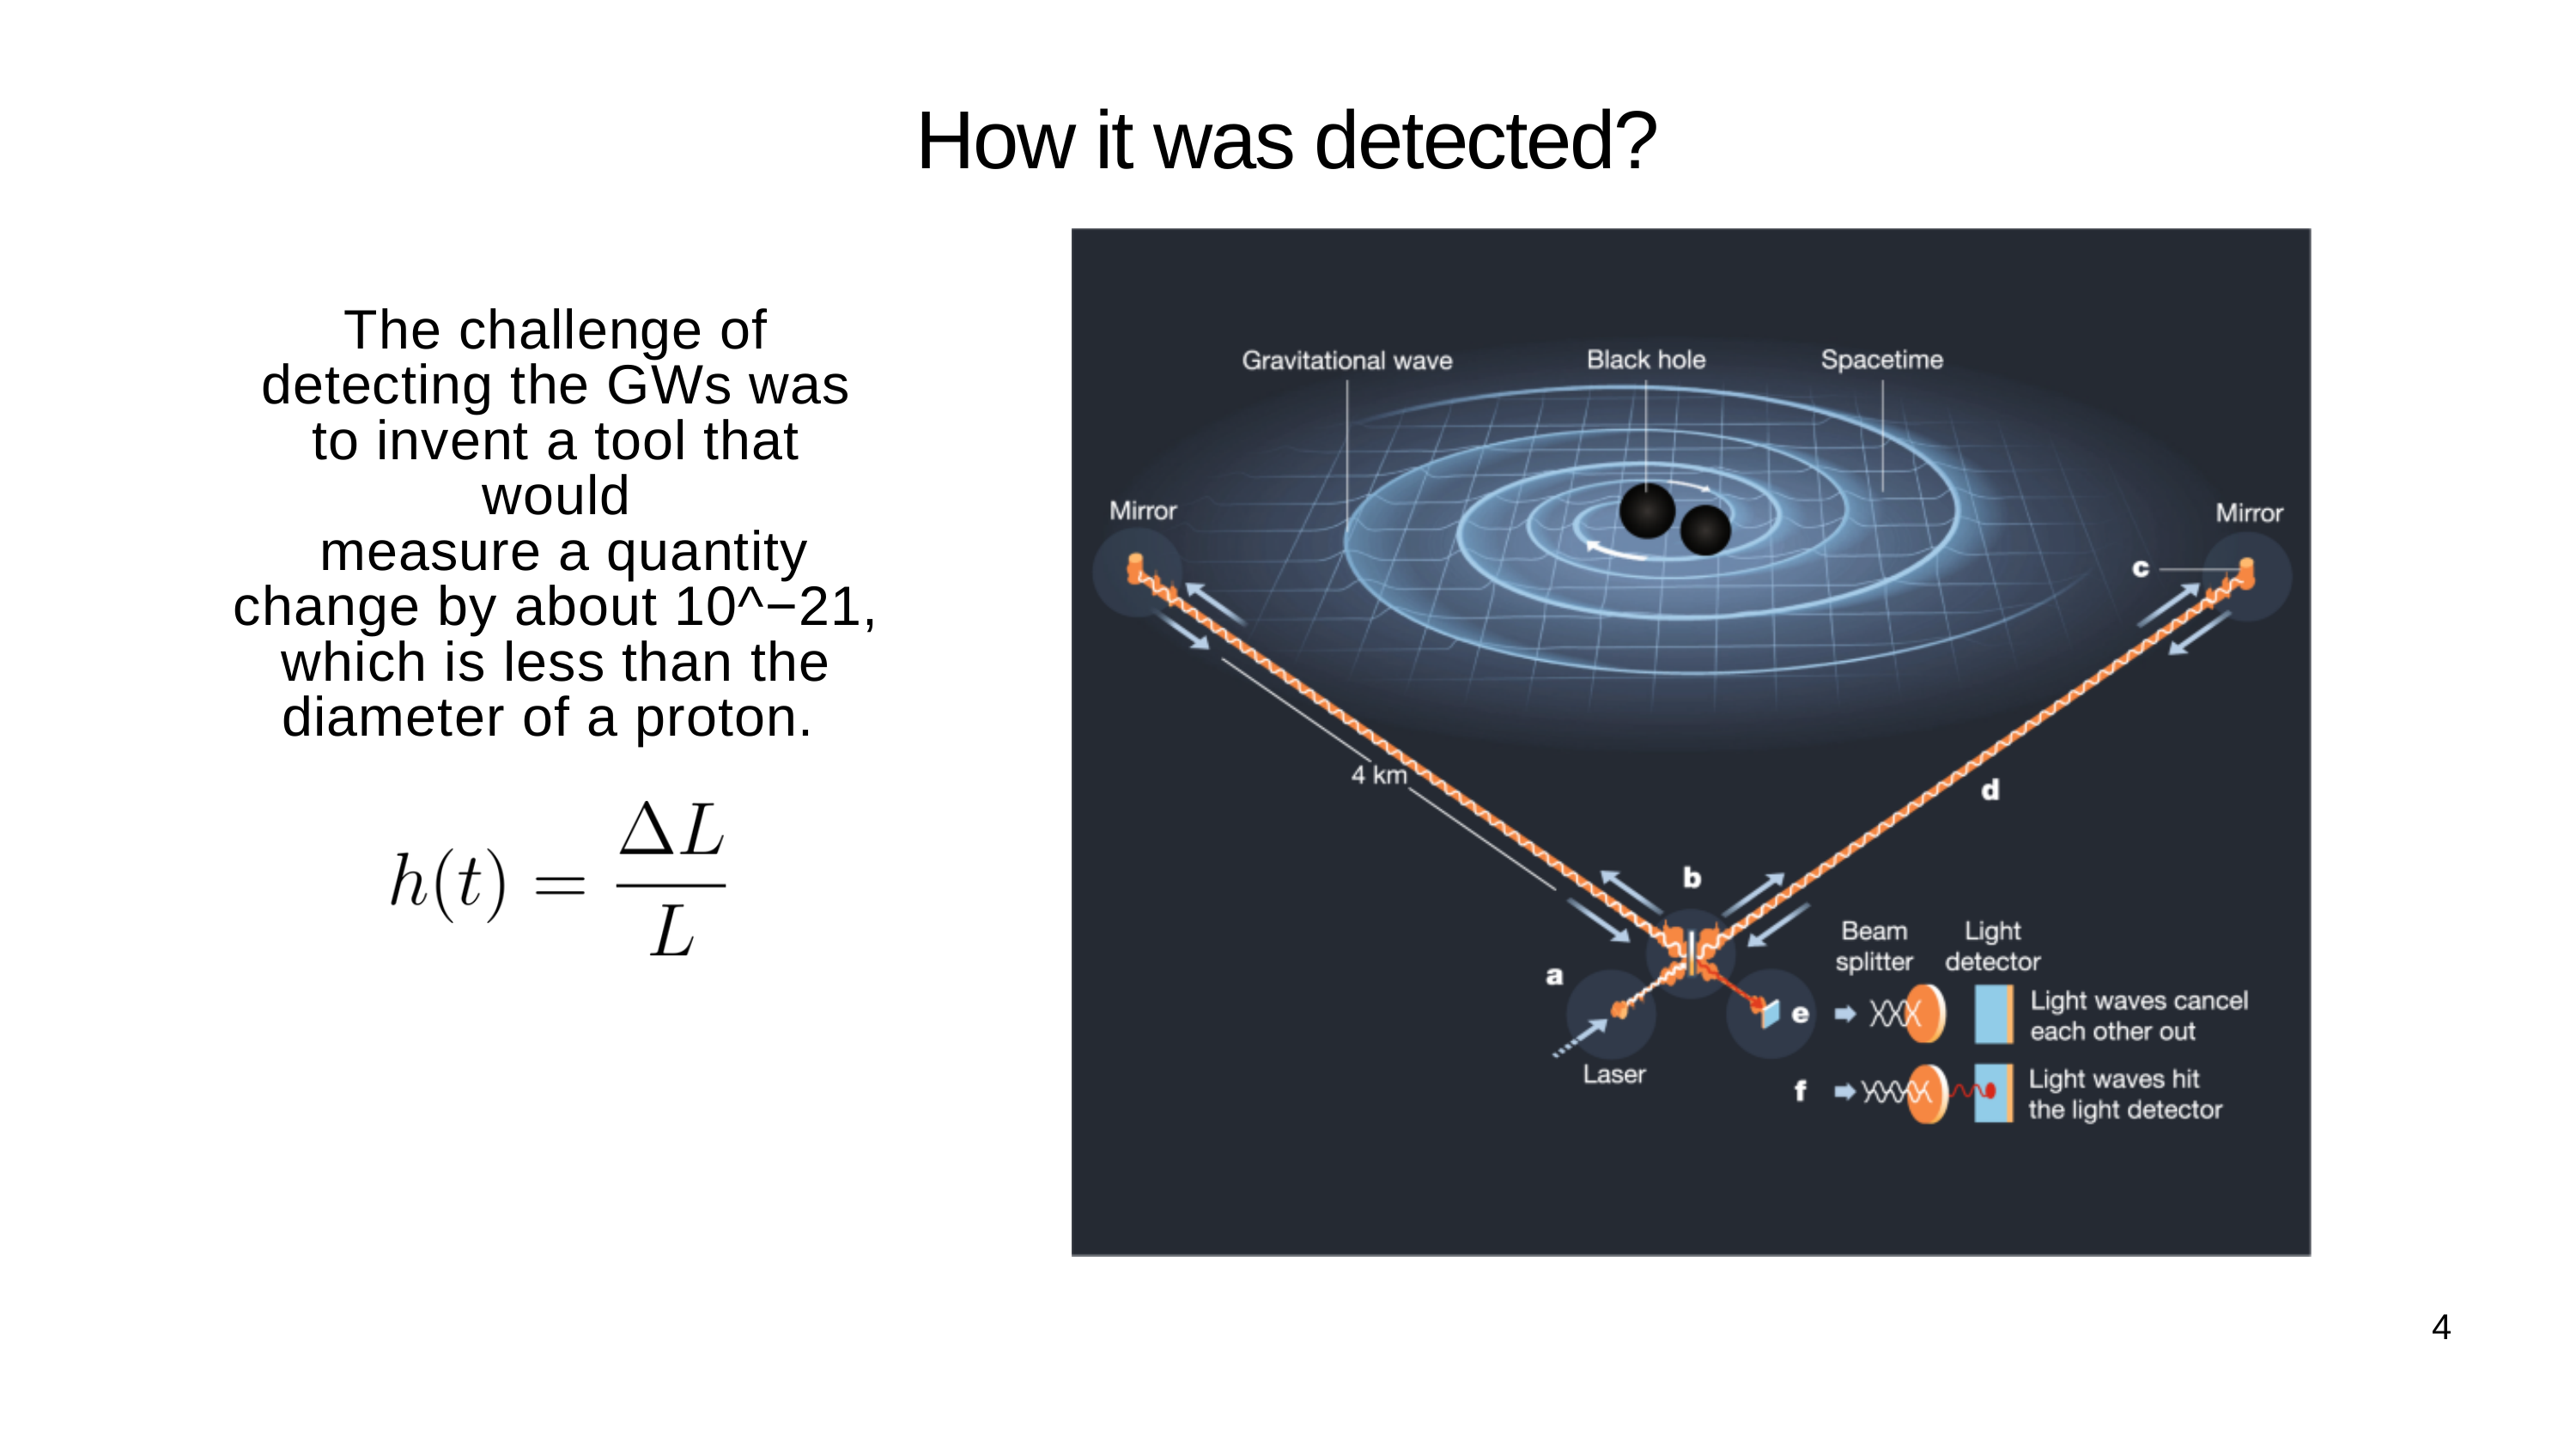

How it was detected?

The challenge of detecting the GWs was to invent a tool that would
 measure a quantity change by about 10^−21, which is less than the diameter of a proton.

4